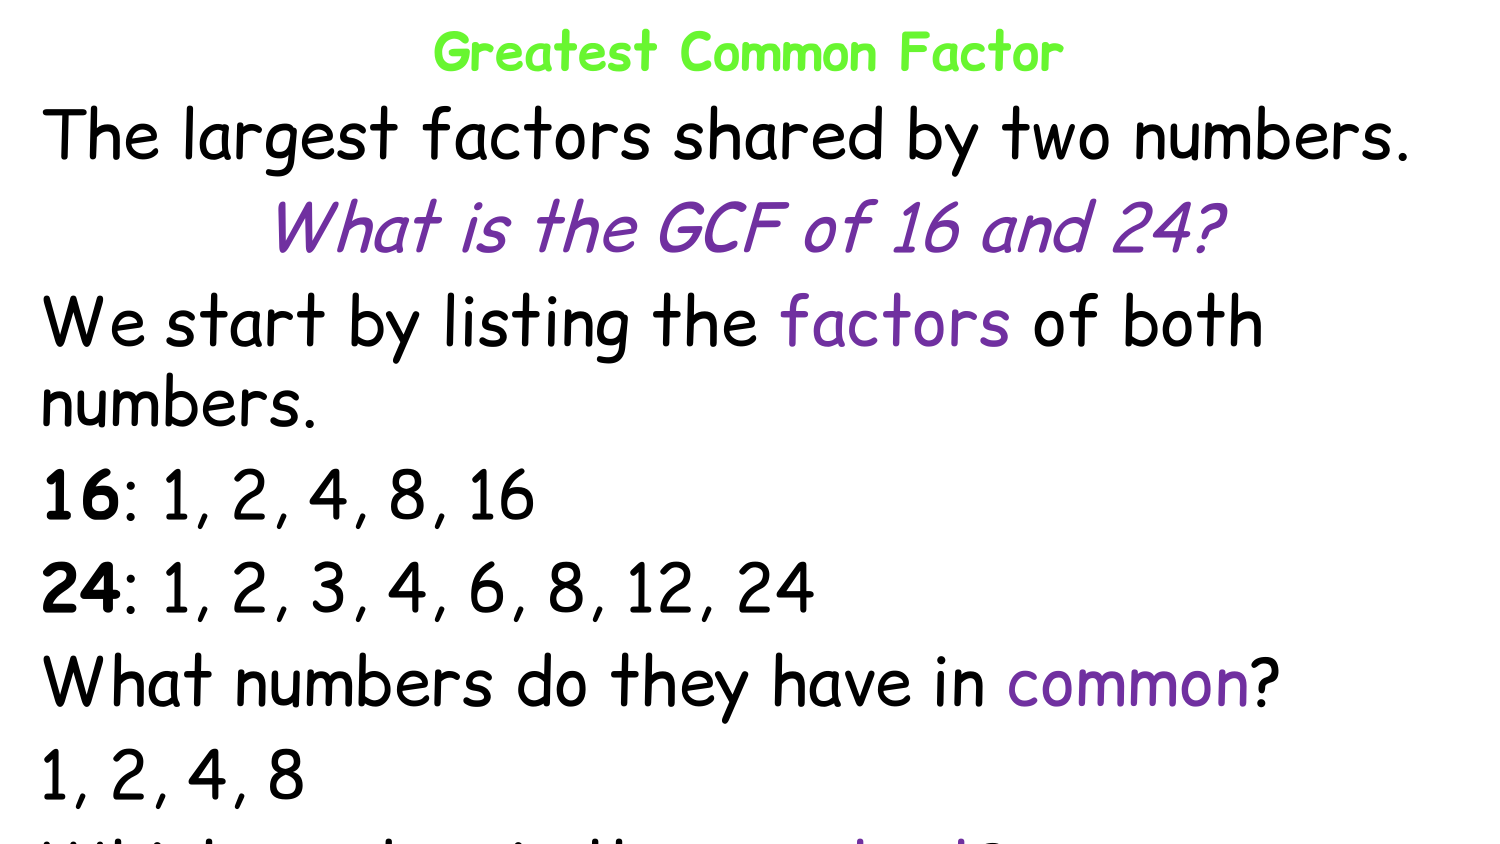

# Greatest Common Factor
The largest factors shared by two numbers.
What is the GCF of 16 and 24?
We start by listing the factors of both numbers.
16: 1, 2, 4, 8, 16
24: 1, 2, 3, 4, 6, 8, 12, 24
What numbers do they have in common?
1, 2, 4, 8
Which number is the greatest?
8